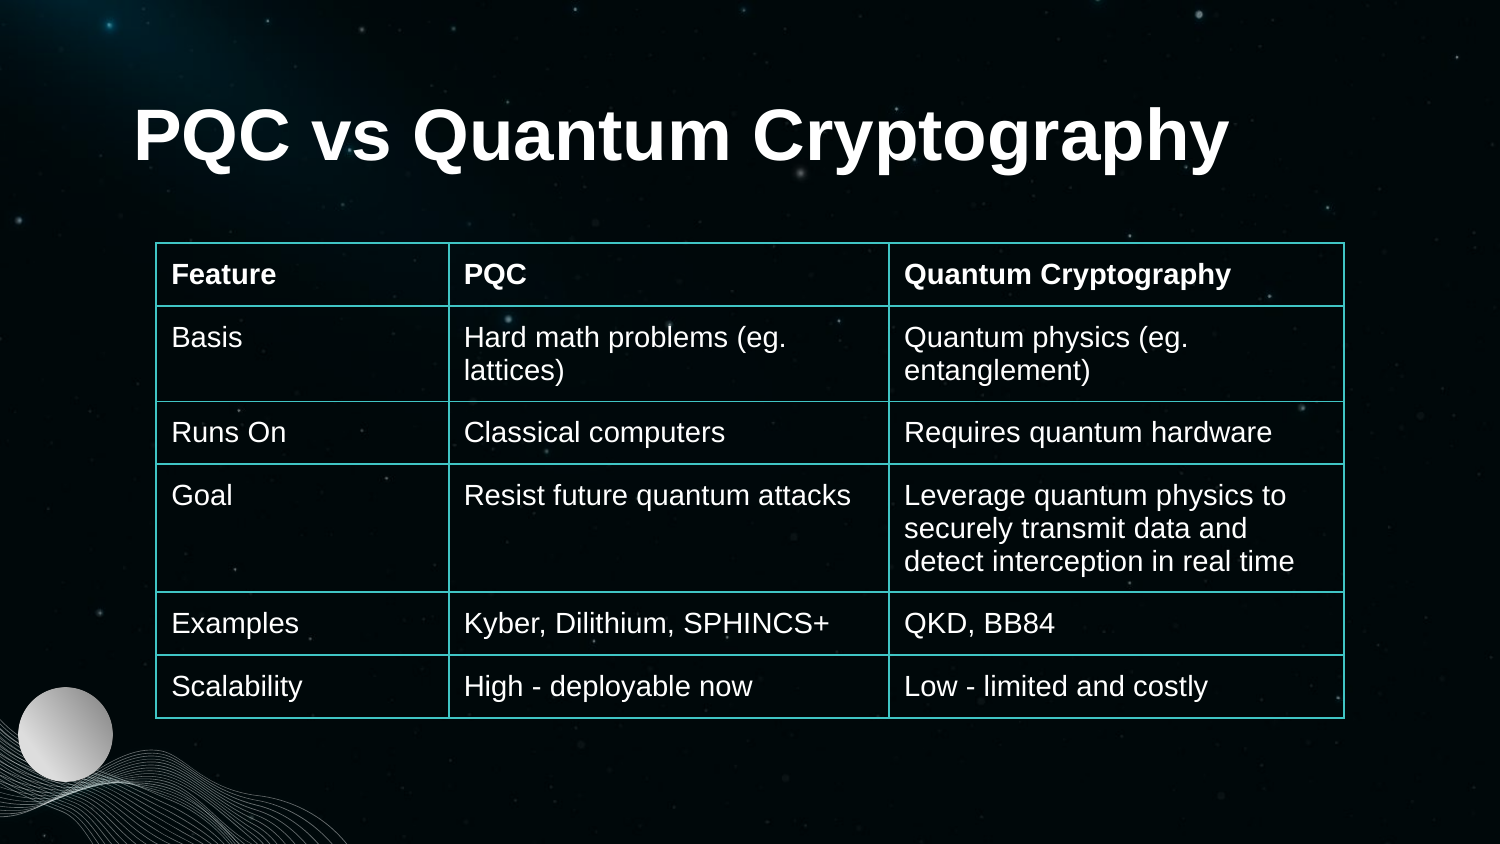

# PQC vs Quantum Cryptography
| Feature | PQC | Quantum Cryptography |
| --- | --- | --- |
| Basis | Hard math problems (eg. lattices) | Quantum physics (eg. entanglement) |
| Runs On | Classical computers | Requires quantum hardware |
| Goal | Resist future quantum attacks | Leverage quantum physics to securely transmit data and detect interception in real time |
| Examples | Kyber, Dilithium, SPHINCS+ | QKD, BB84 |
| Scalability | High - deployable now | Low - limited and costly |